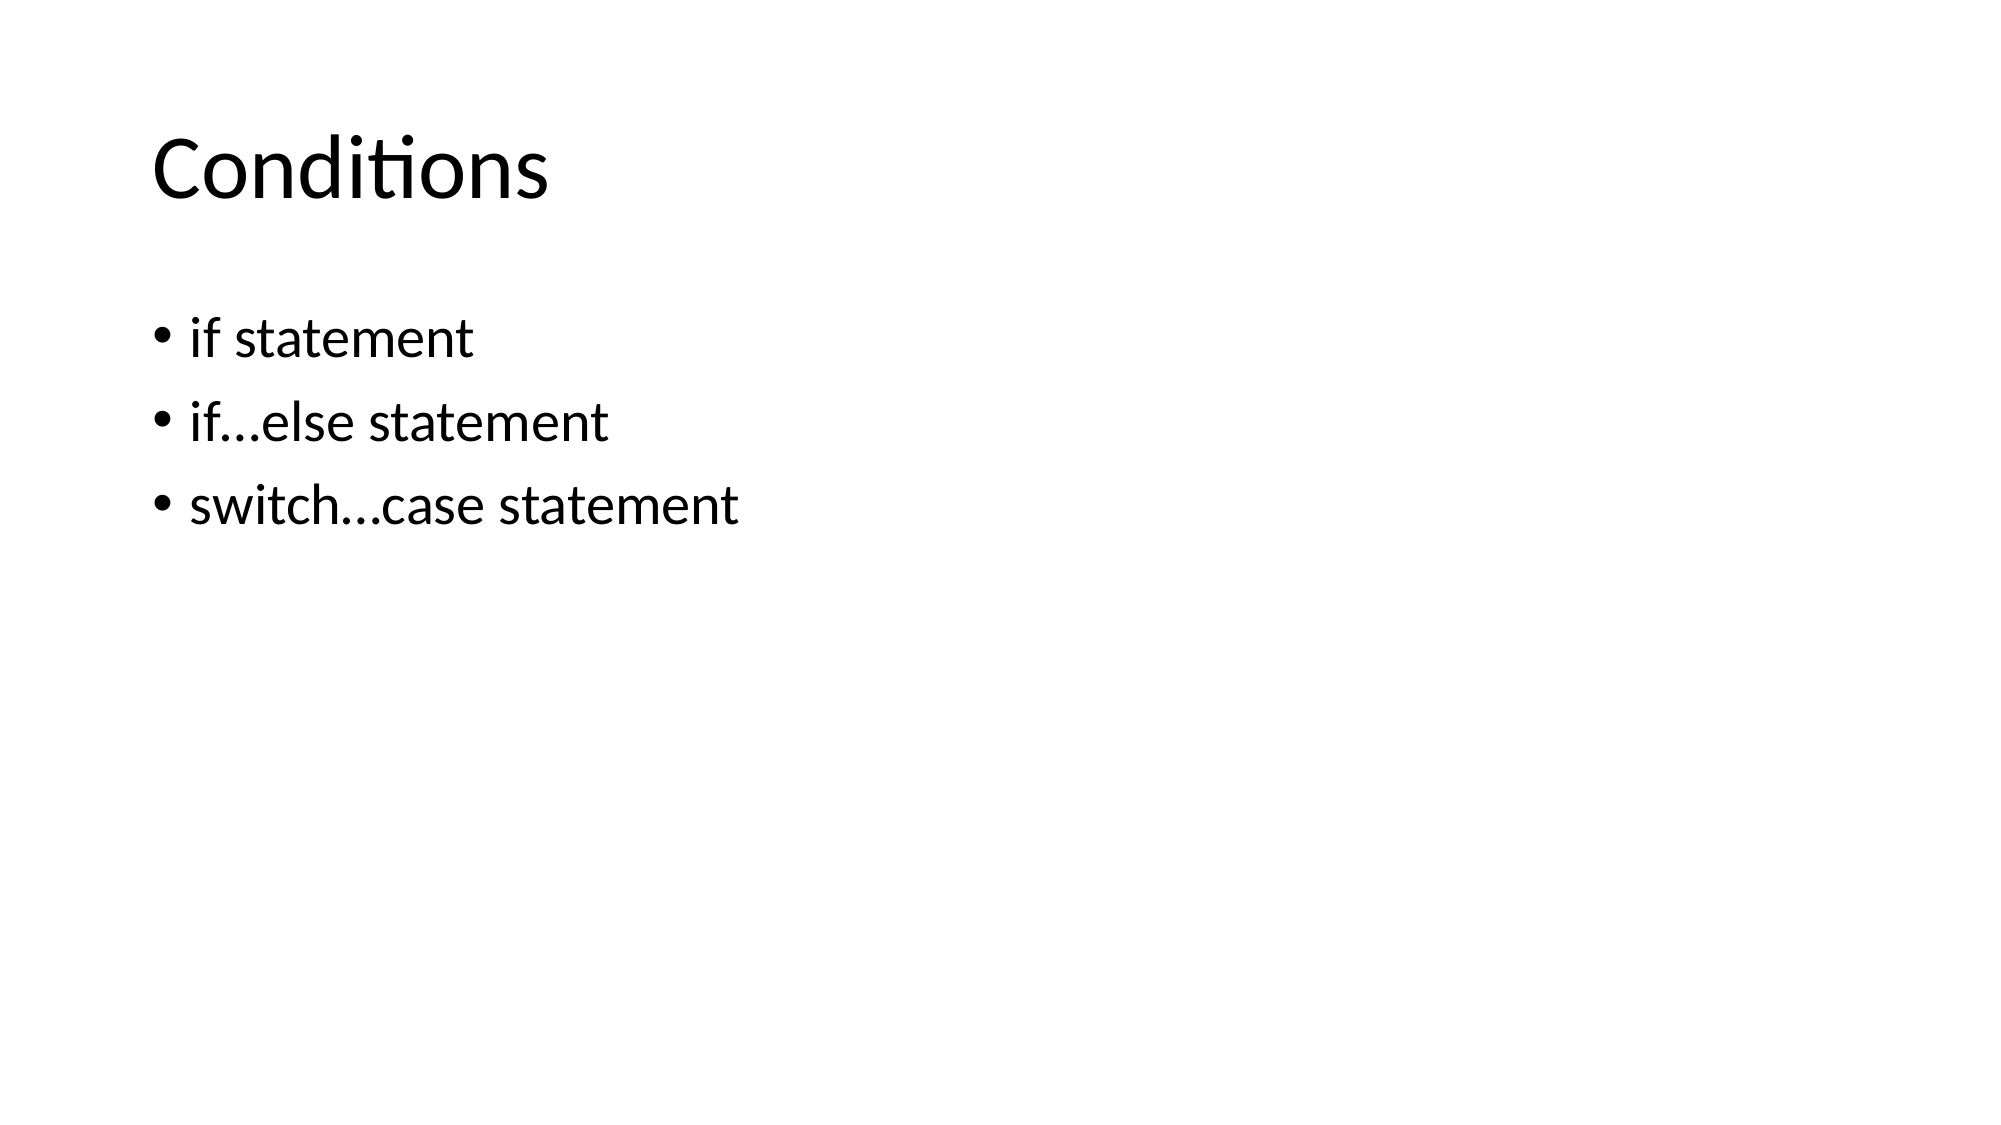

# Conditions
if statement
if…else statement
switch…case statement